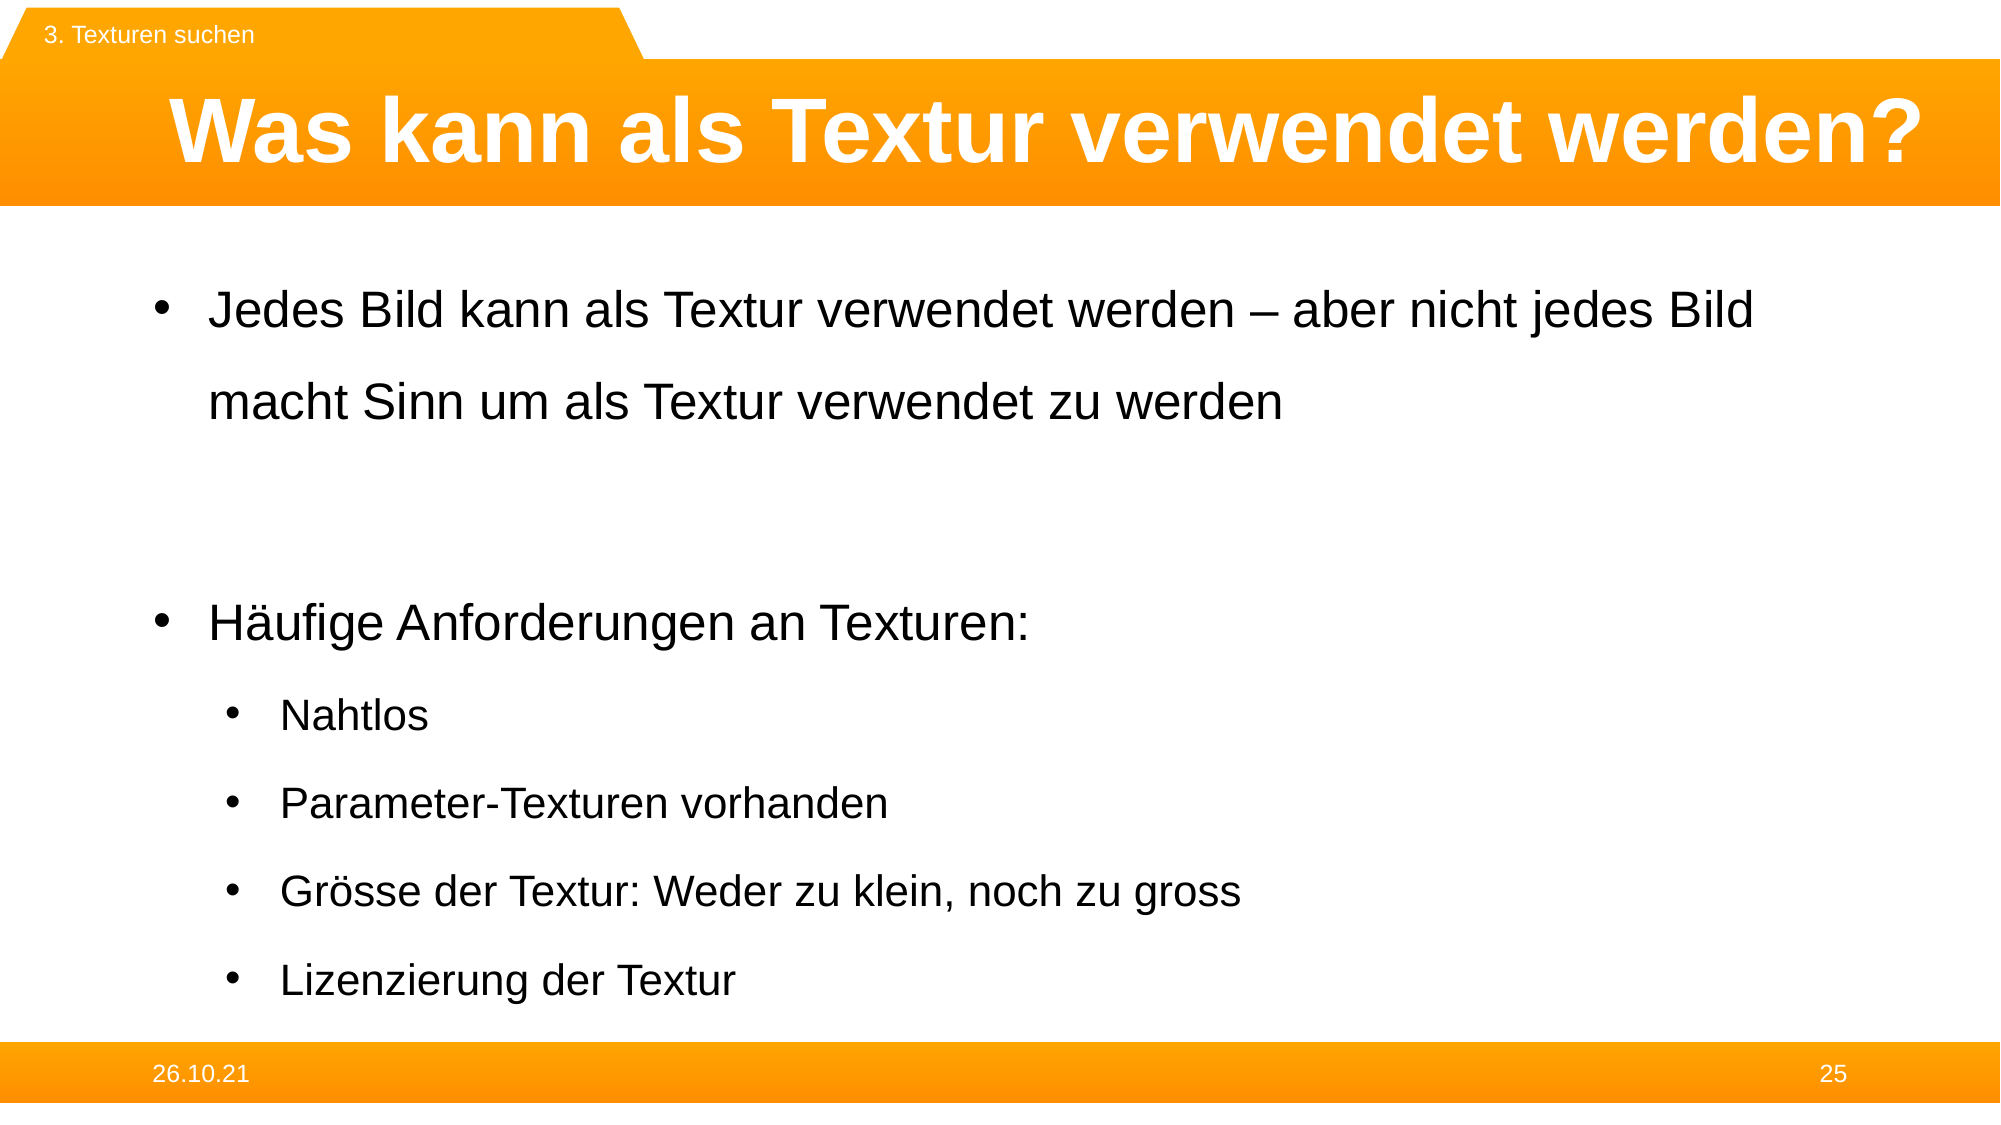

3. Texturen suchen
# Was kann als Textur verwendet werden?
Jedes Bild kann als Textur verwendet werden – aber nicht jedes Bild macht Sinn um als Textur verwendet zu werden

Häufige Anforderungen an Texturen:
Nahtlos
Parameter-Texturen vorhanden
Grösse der Textur: Weder zu klein, noch zu gross
Lizenzierung der Textur
26.10.21

25